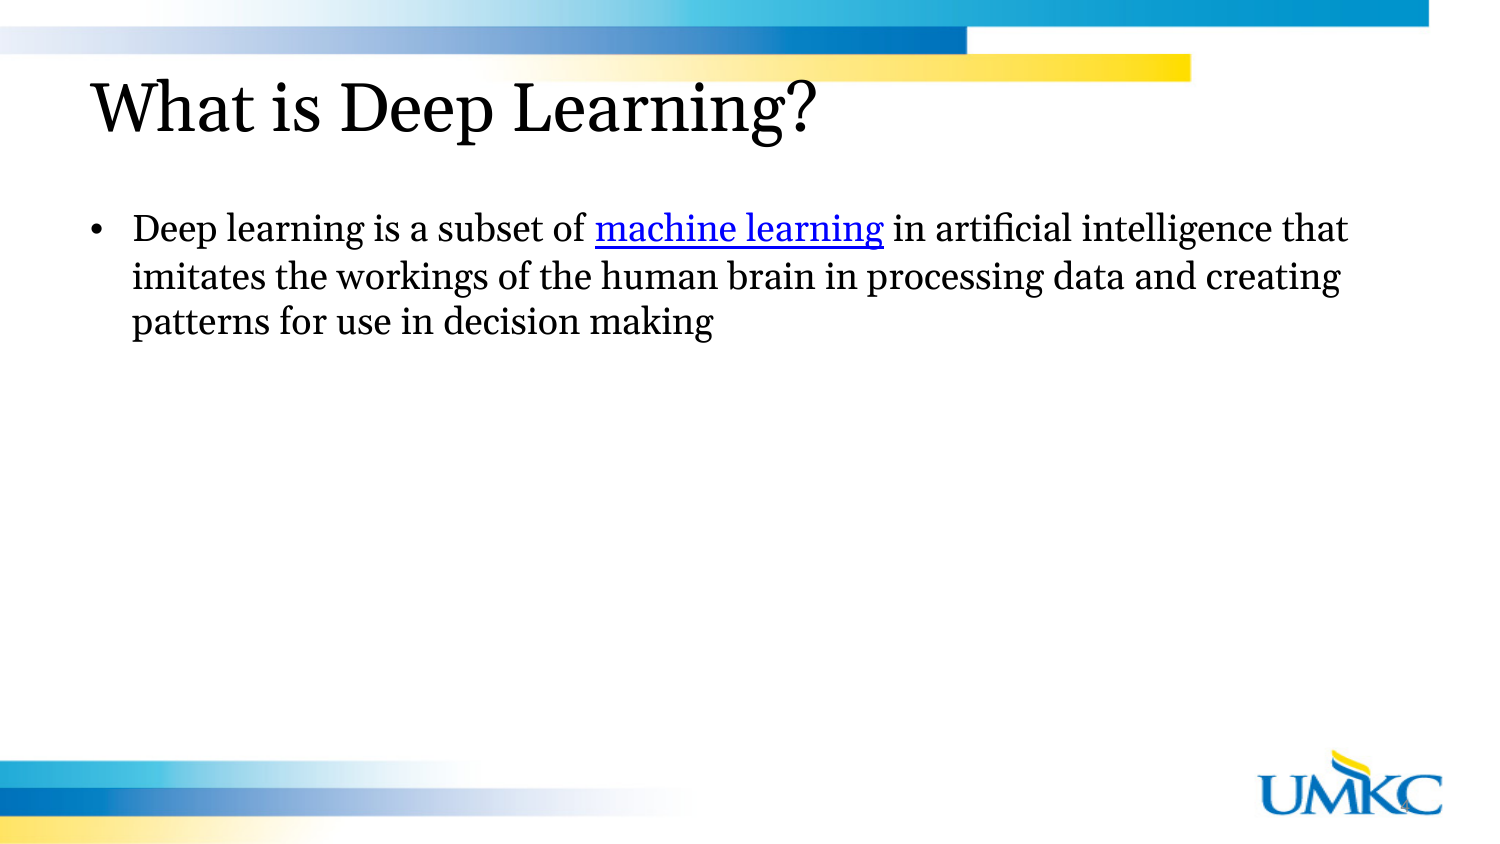

# What is Deep Learning?
Deep learning is a subset of machine learning in artificial intelligence that imitates the workings of the human brain in processing data and creating patterns for use in decision making
4